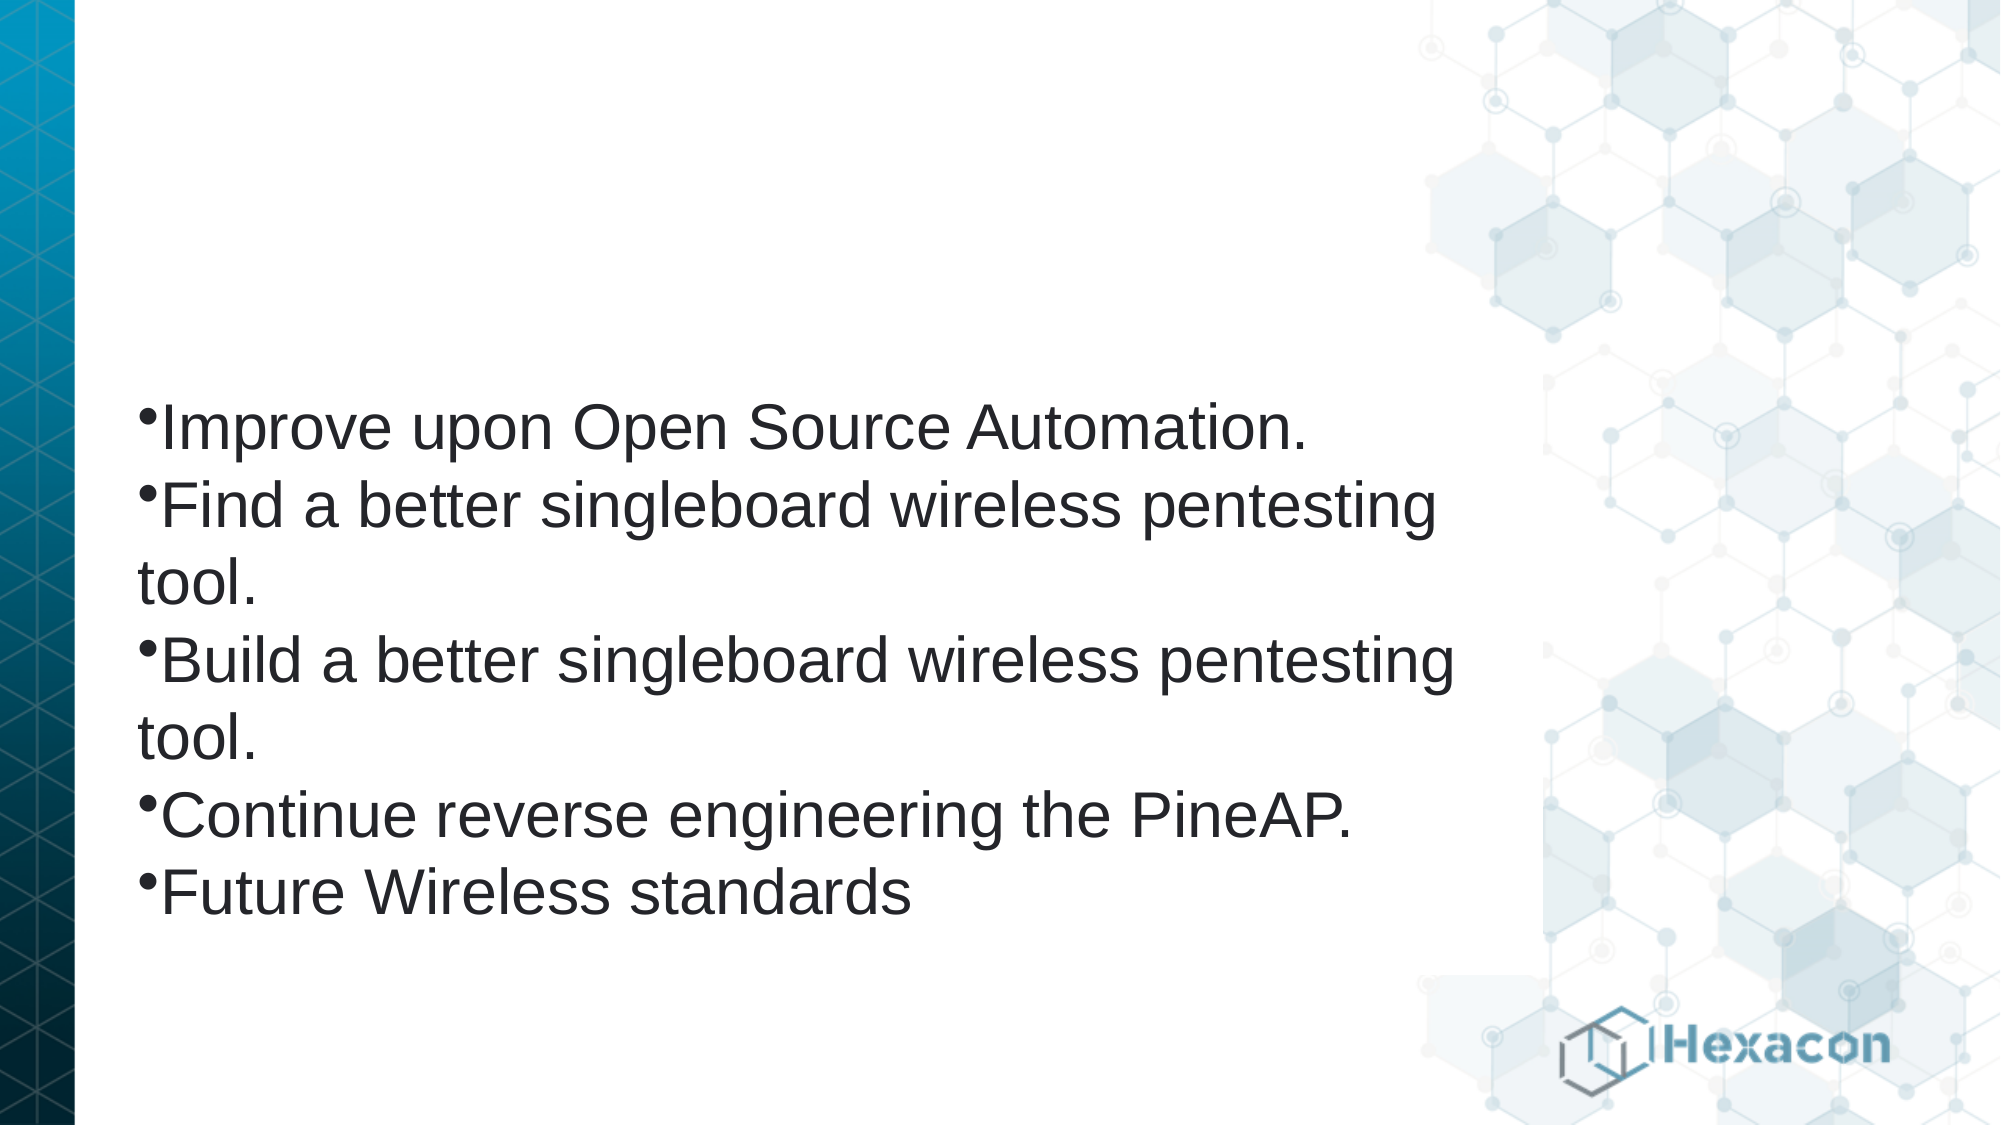

Improve upon Open Source Automation.
Find a better singleboard wireless pentesting tool.
Build a better singleboard wireless pentesting tool.
Continue reverse engineering the PineAP.
Future Wireless standards